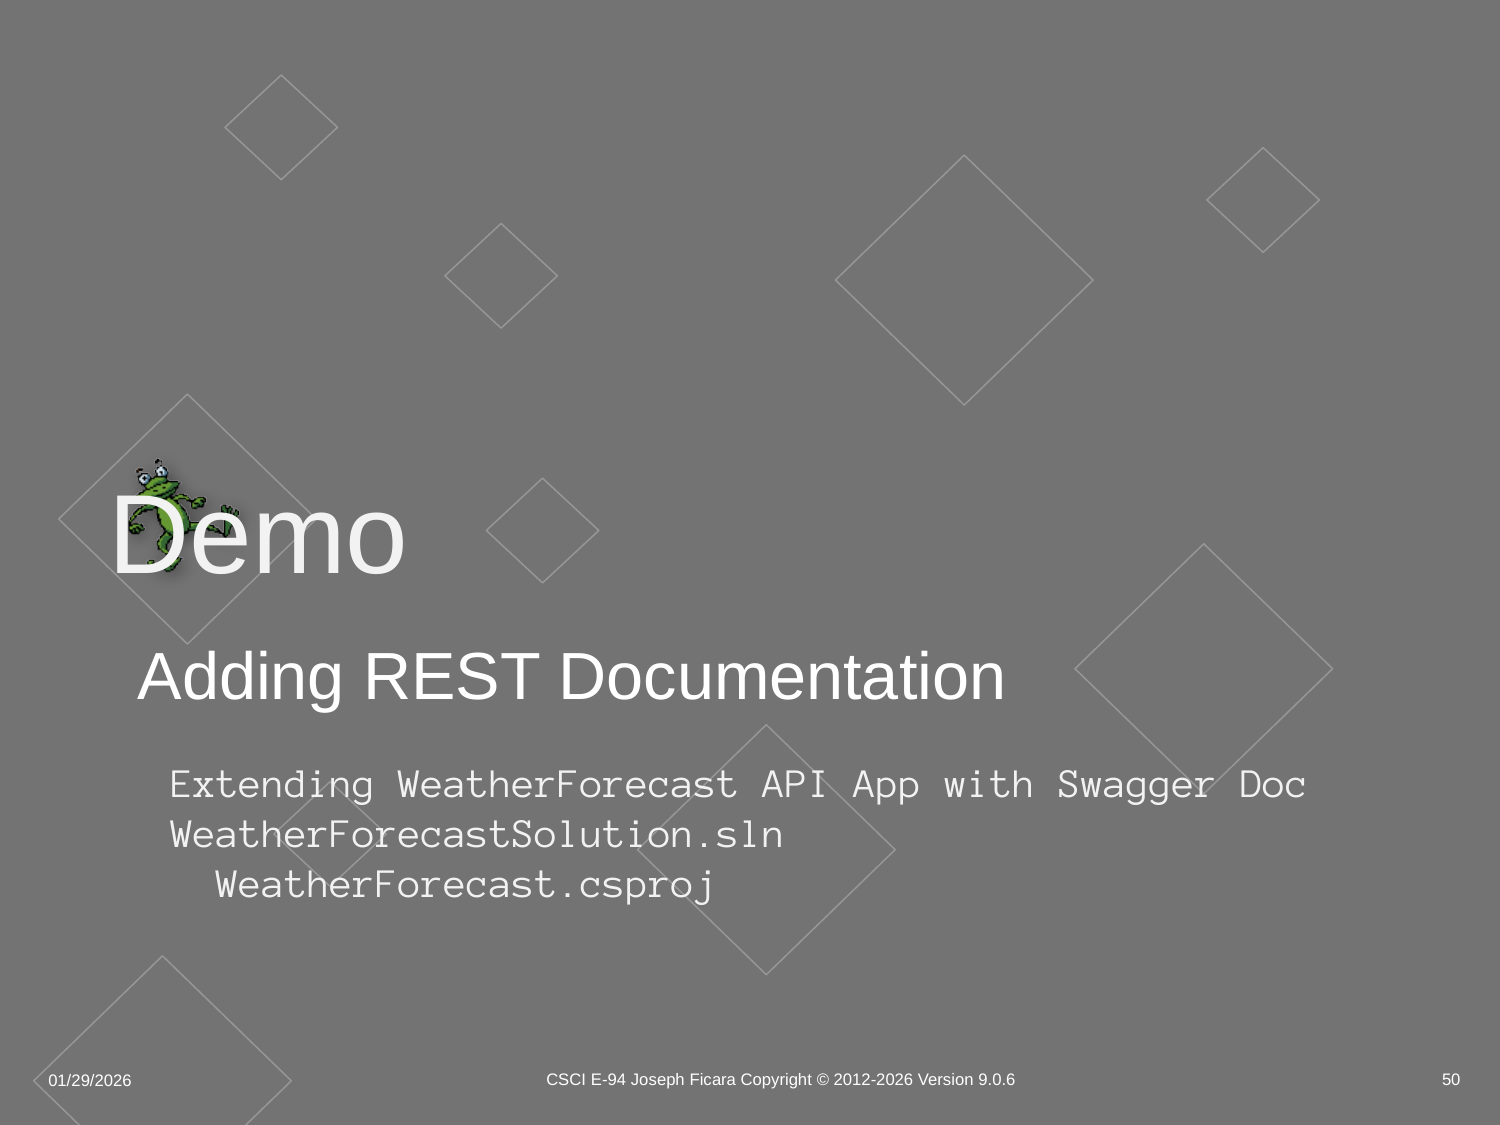

Adding REST Documentation
Extending WeatherForecast API App with Swagger Doc WeatherForecastSolution.sln
  WeatherForecast.csproj
CSCI E-94 Joseph Ficara Copyright © 2012-2026 Version 9.0.6
50
01/29/2026